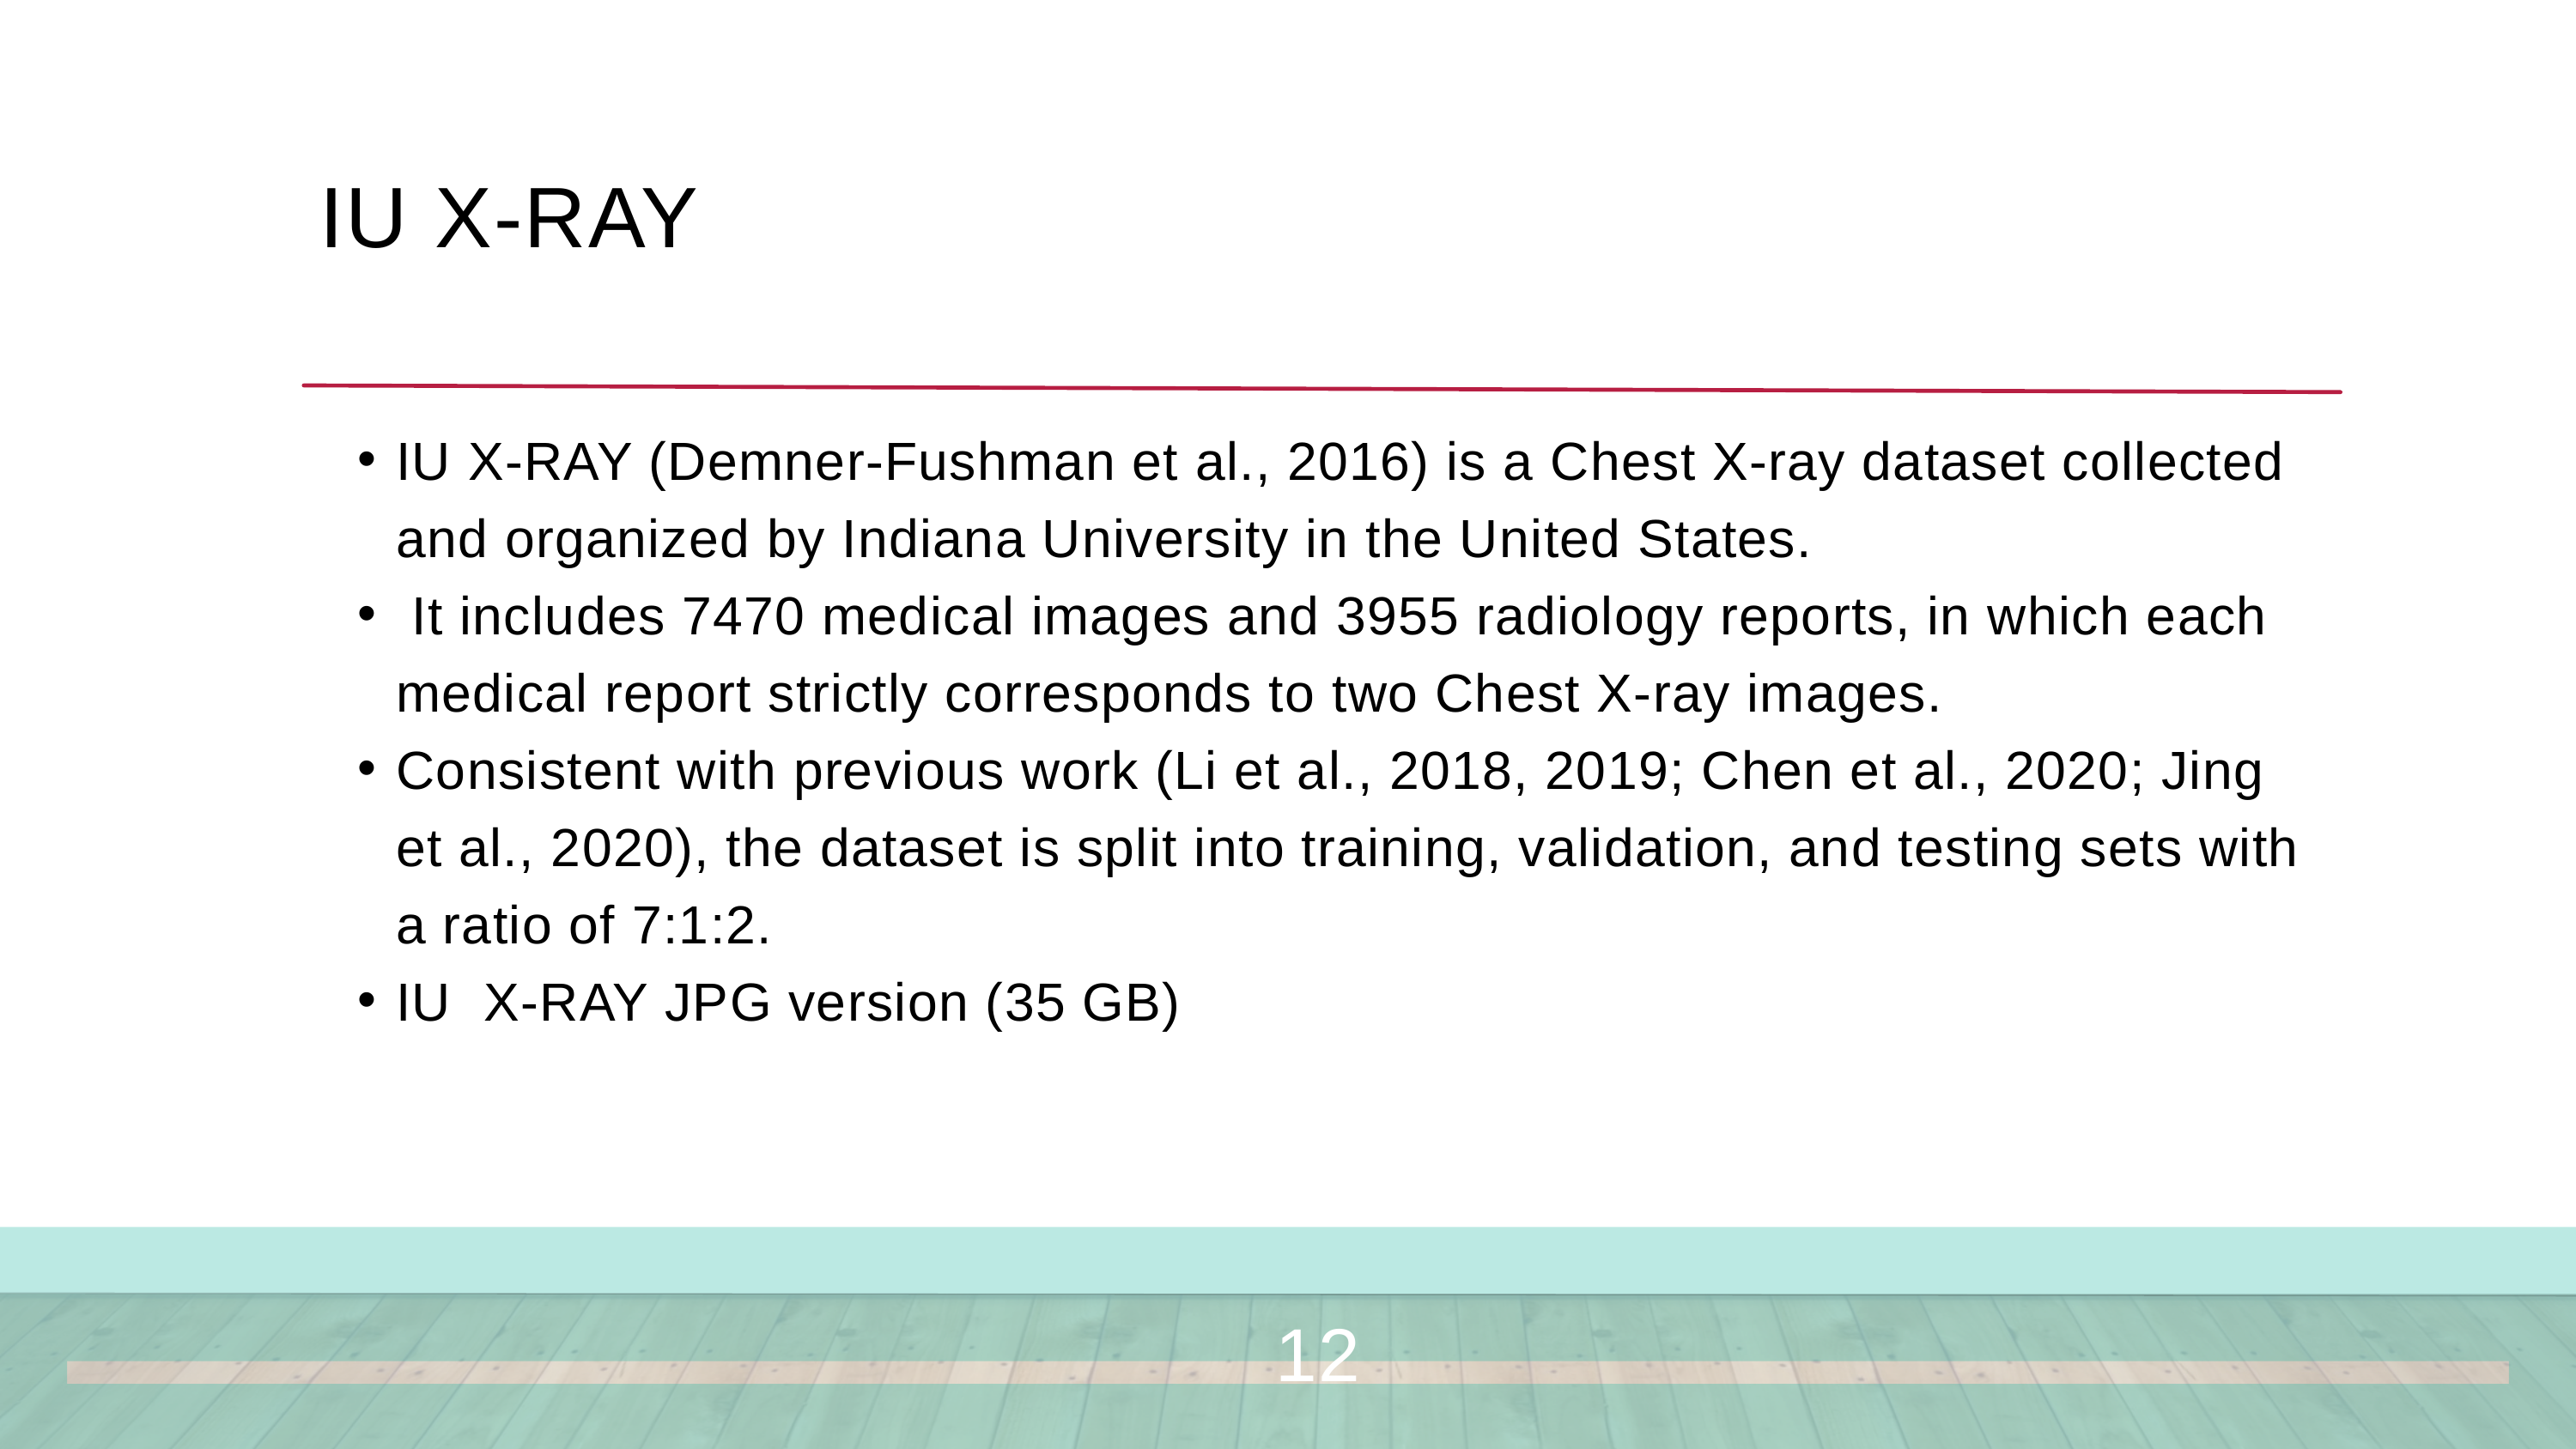

IU X-RAY

IU X-RAY (Demner-Fushman et al., 2016) is a Chest X-ray dataset collected and organized by Indiana University in the United States.
 It includes 7470 medical images and 3955 radiology reports, in which each medical report strictly corresponds to two Chest X-ray images.
Consistent with previous work (Li et al., 2018, 2019; Chen et al., 2020; Jing et al., 2020), the dataset is split into training, validation, and testing sets with a ratio of 7:1:2.
IU  X-RAY JPG version (35 GB)

12